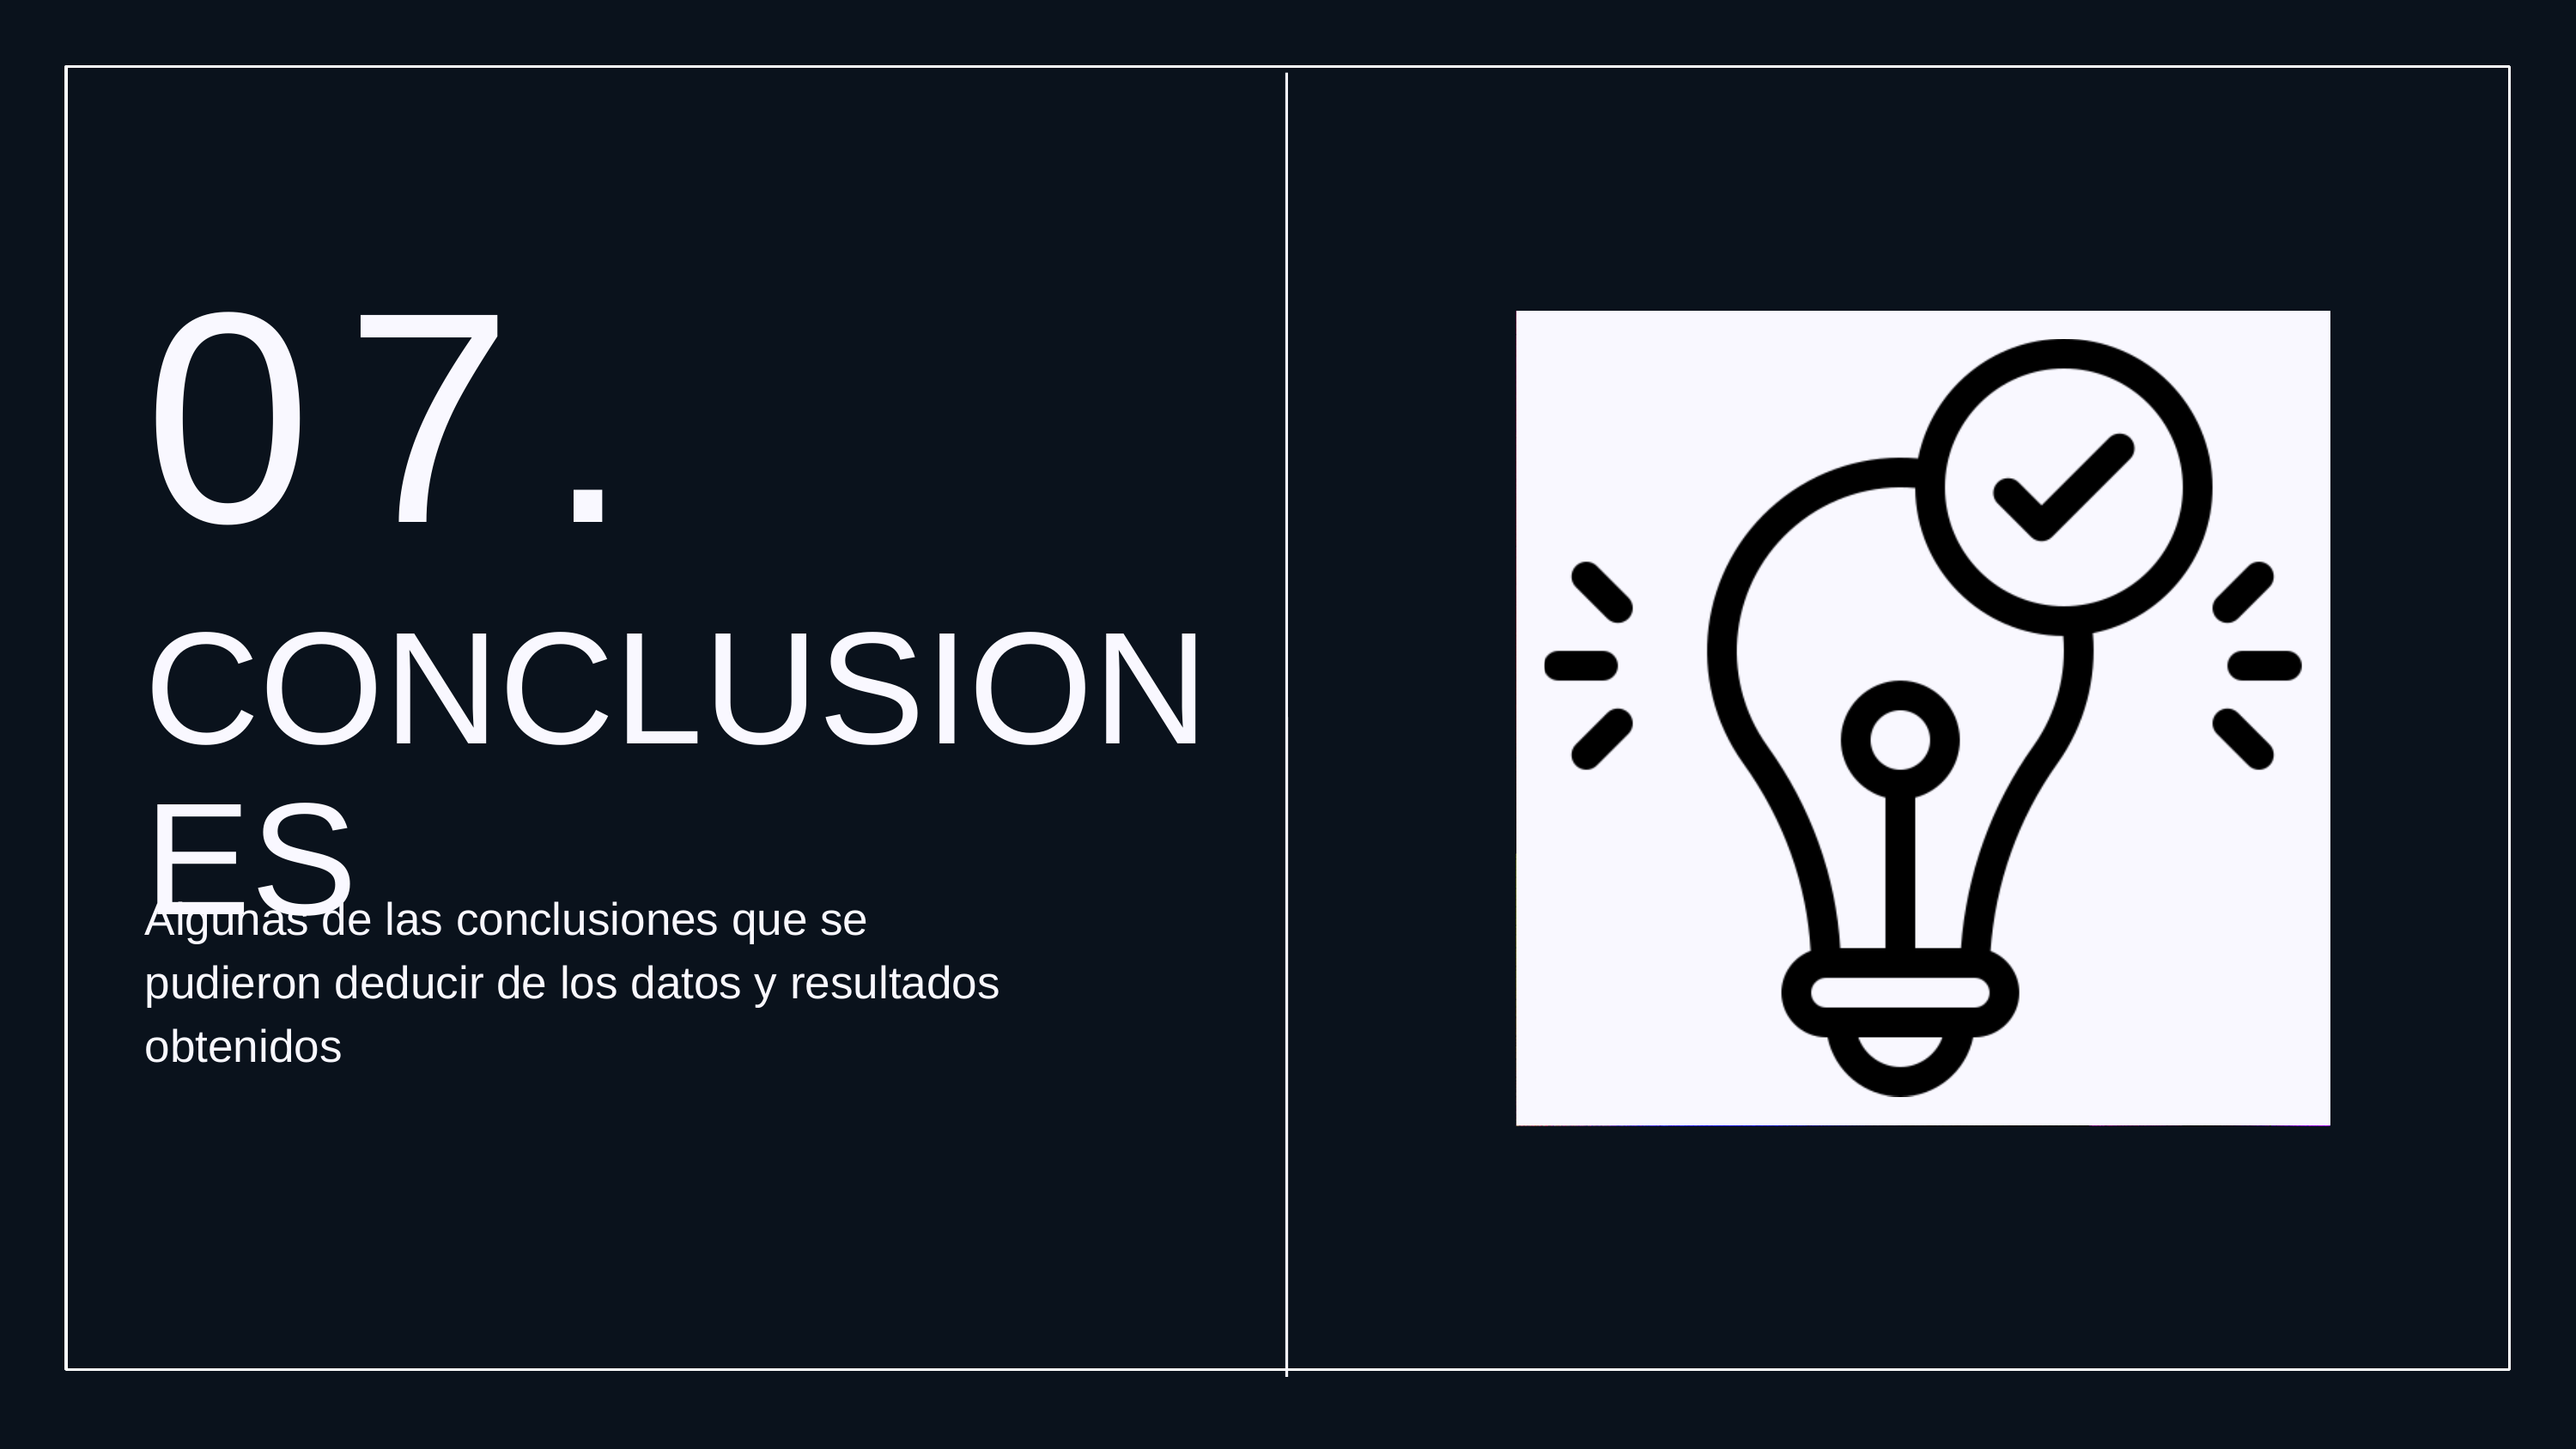

07.

CONCLUSIONES
Algunas de las conclusiones que se pudieron deducir de los datos y resultados obtenidos